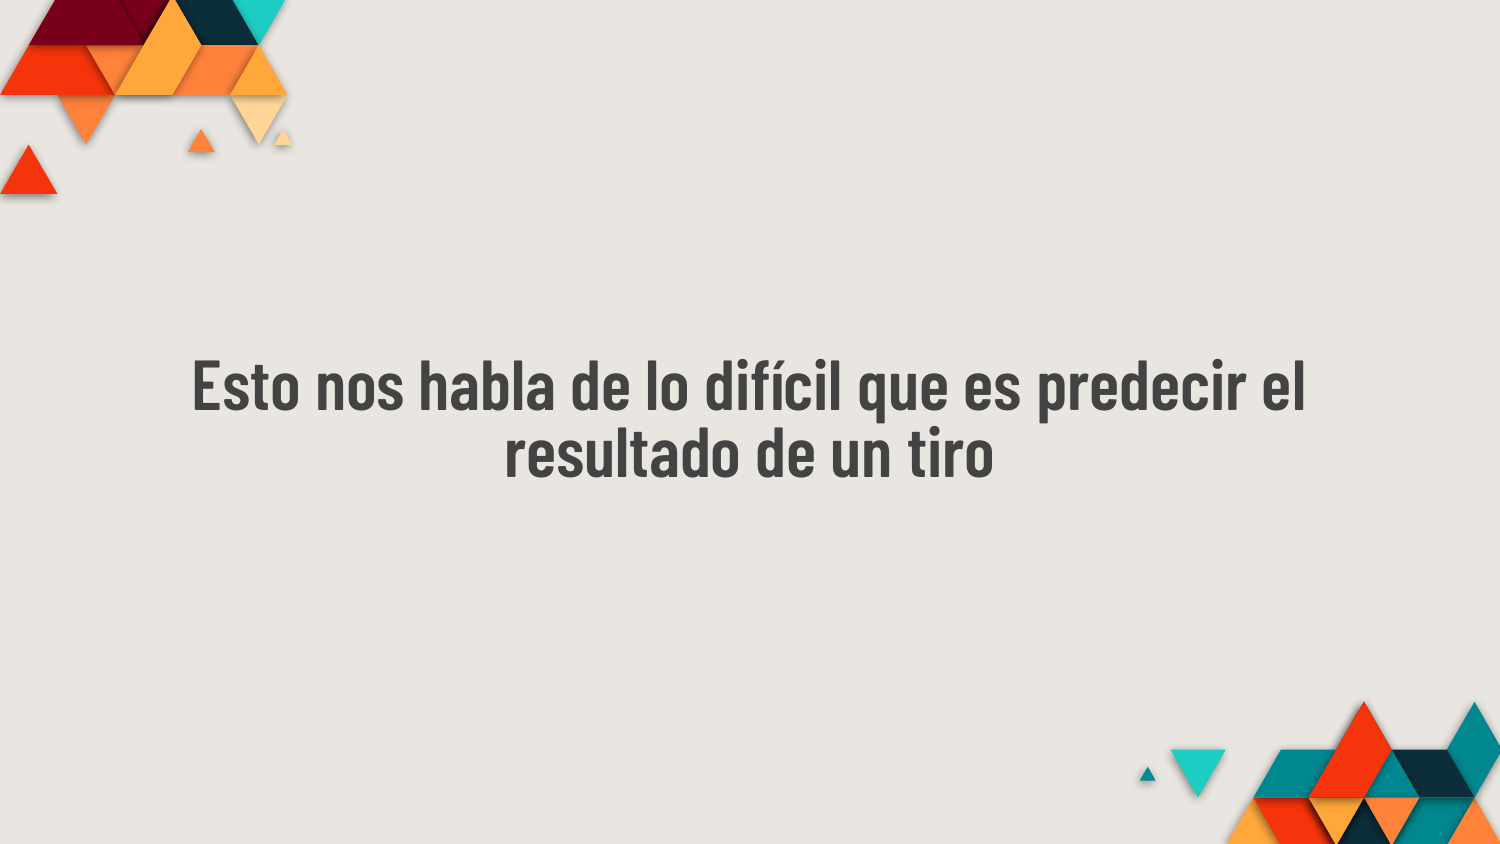

Esto nos habla de lo difícil que es predecir el resultado de un tiro